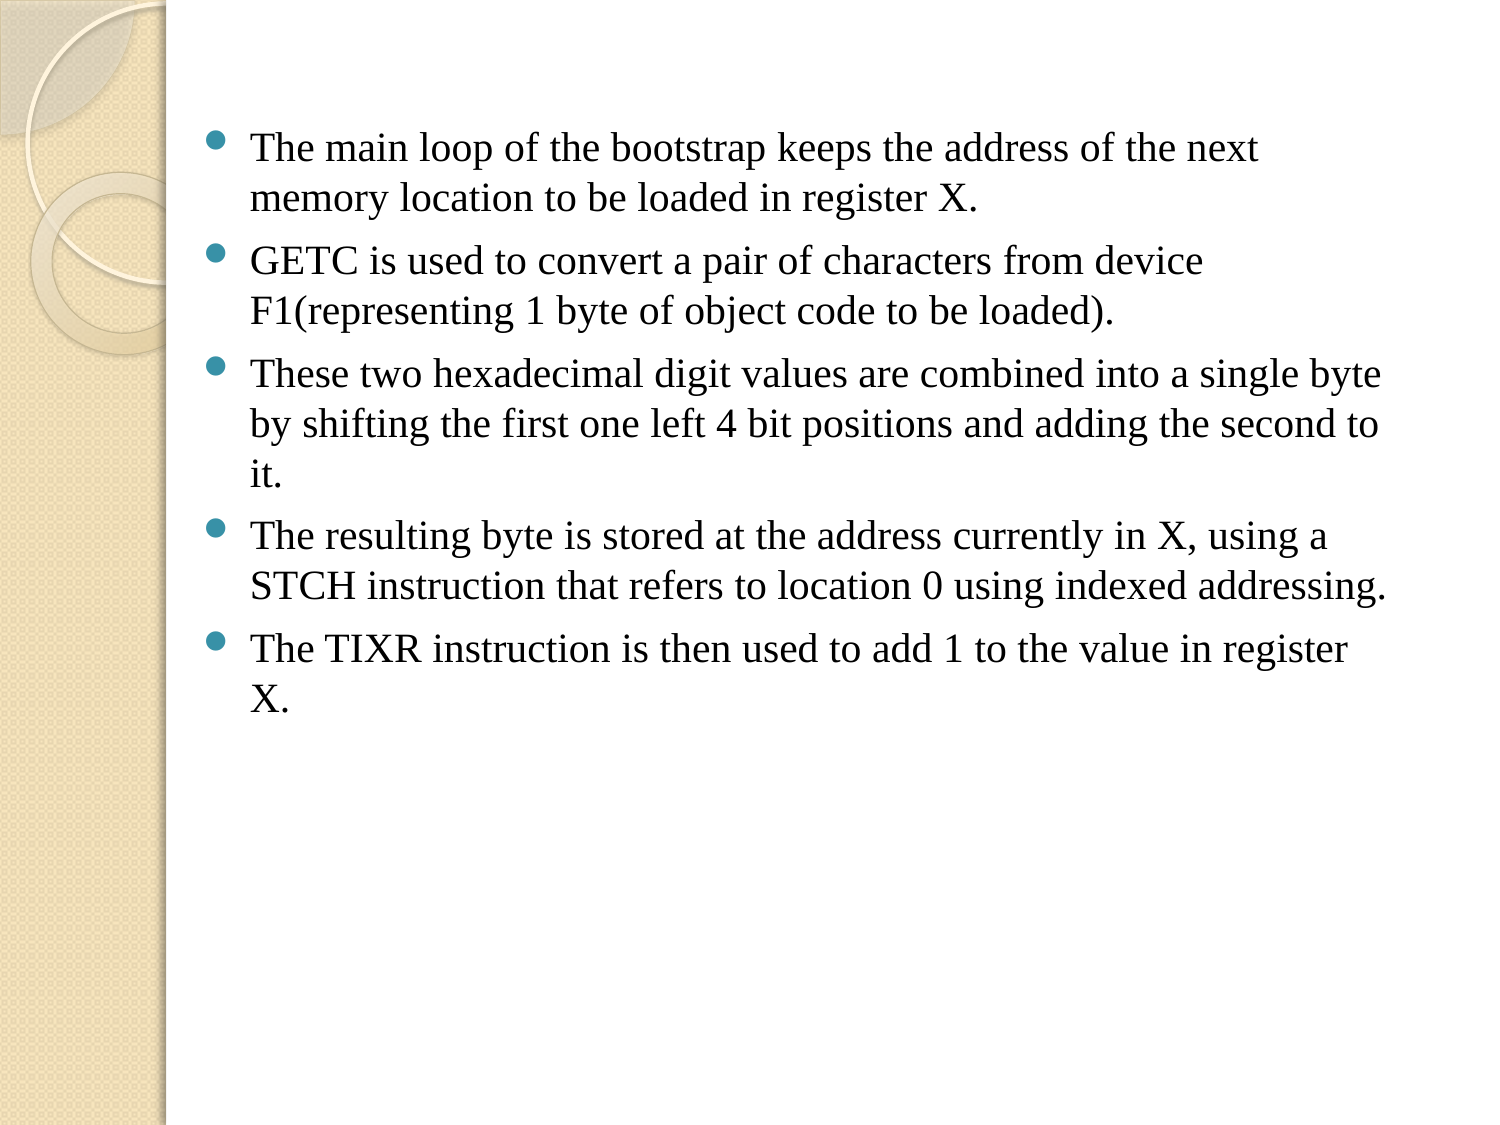

The main loop of the bootstrap keeps the address of the next memory location to be loaded in register X.
GETC is used to convert a pair of characters from device F1(representing 1 byte of object code to be loaded).
These two hexadecimal digit values are combined into a single byte by shifting the first one left 4 bit positions and adding the second to it.
The resulting byte is stored at the address currently in X, using a STCH instruction that refers to location 0 using indexed addressing.
The TIXR instruction is then used to add 1 to the value in register X.